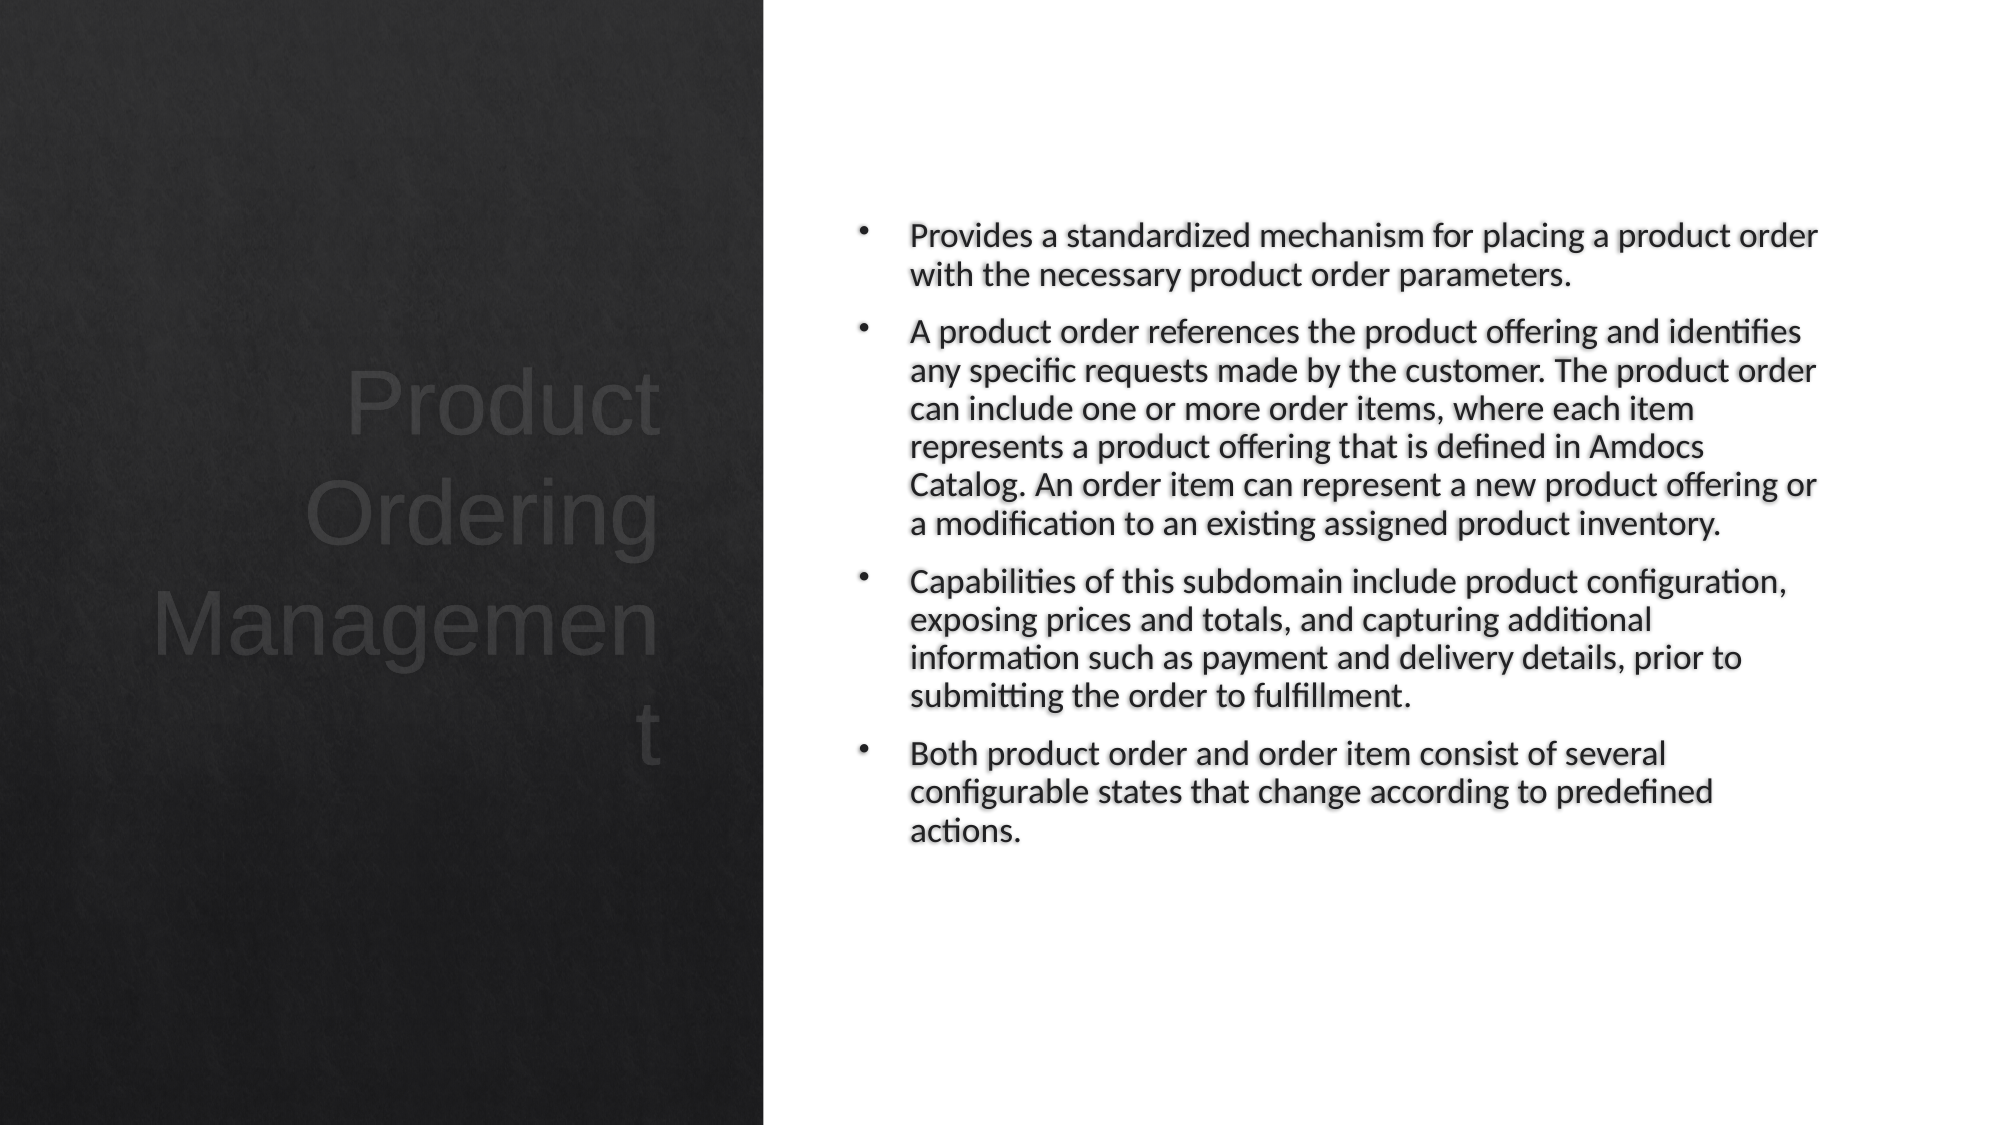

Provides a standardized mechanism for placing a product order with the necessary product order parameters.
A product order references the product offering and identifies any specific requests made by the customer. The product order can include one or more order items, where each item represents a product offering that is defined in Amdocs Catalog. An order item can represent a new product offering or a modification to an existing assigned product inventory.
Capabilities of this subdomain include product configuration, exposing prices and totals, and capturing additional information such as payment and delivery details, prior to submitting the order to fulfillment.
Both product order and order item consist of several configurable states that change according to predefined actions.

# Product Ordering Management